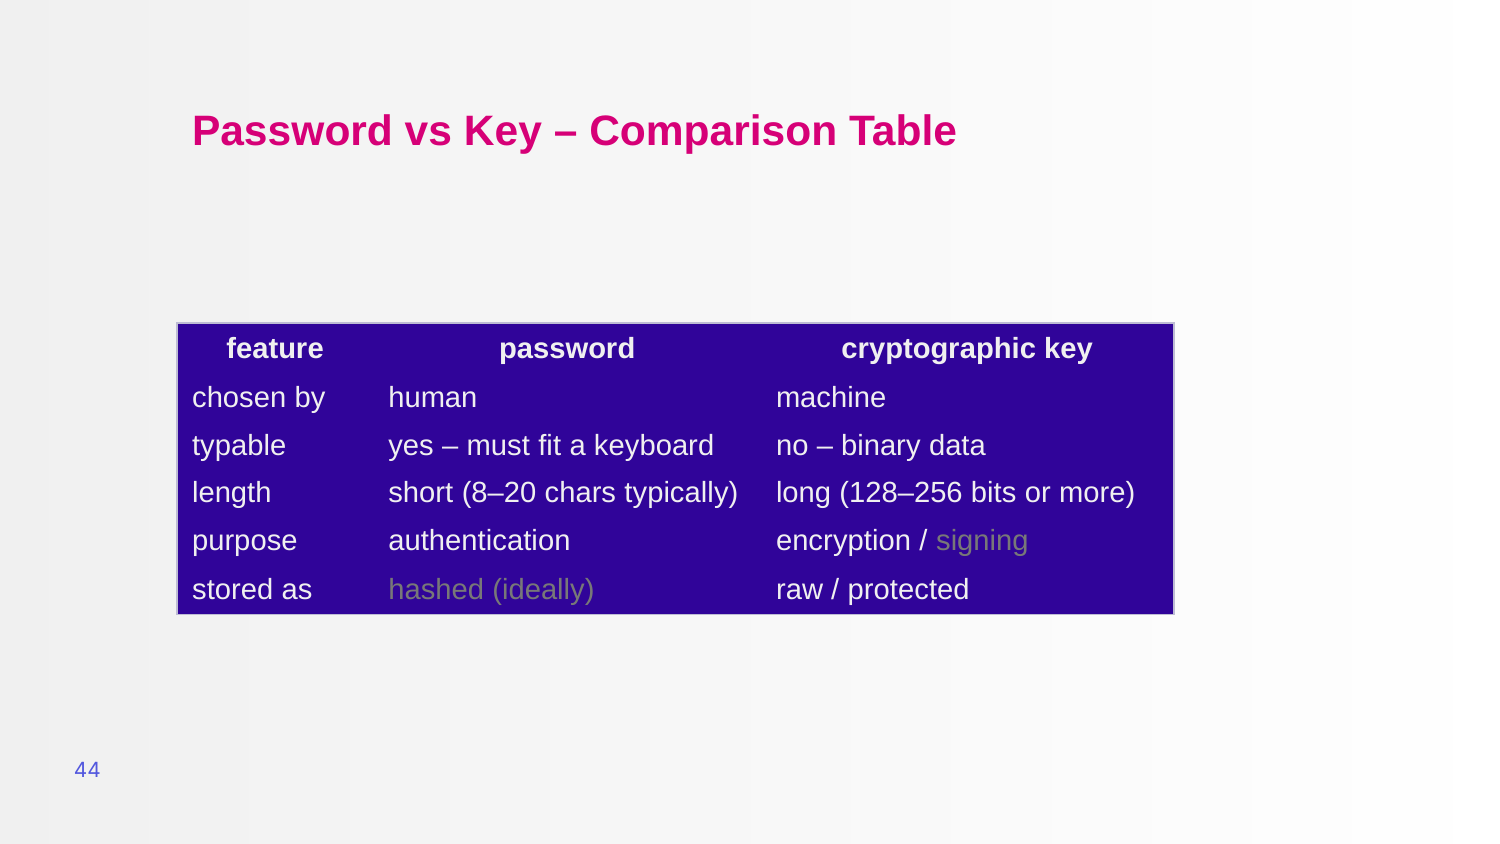

# Password vs Key – Comparison Table
| feature | password | cryptographic key |
| --- | --- | --- |
| chosen by | human | machine |
| typable | yes – must fit a keyboard | no – binary data |
| length | short (8–20 chars typically) | long (128–256 bits or more) |
| purpose | authentication | encryption / signing |
| stored as | hashed (ideally) | raw / protected |
44